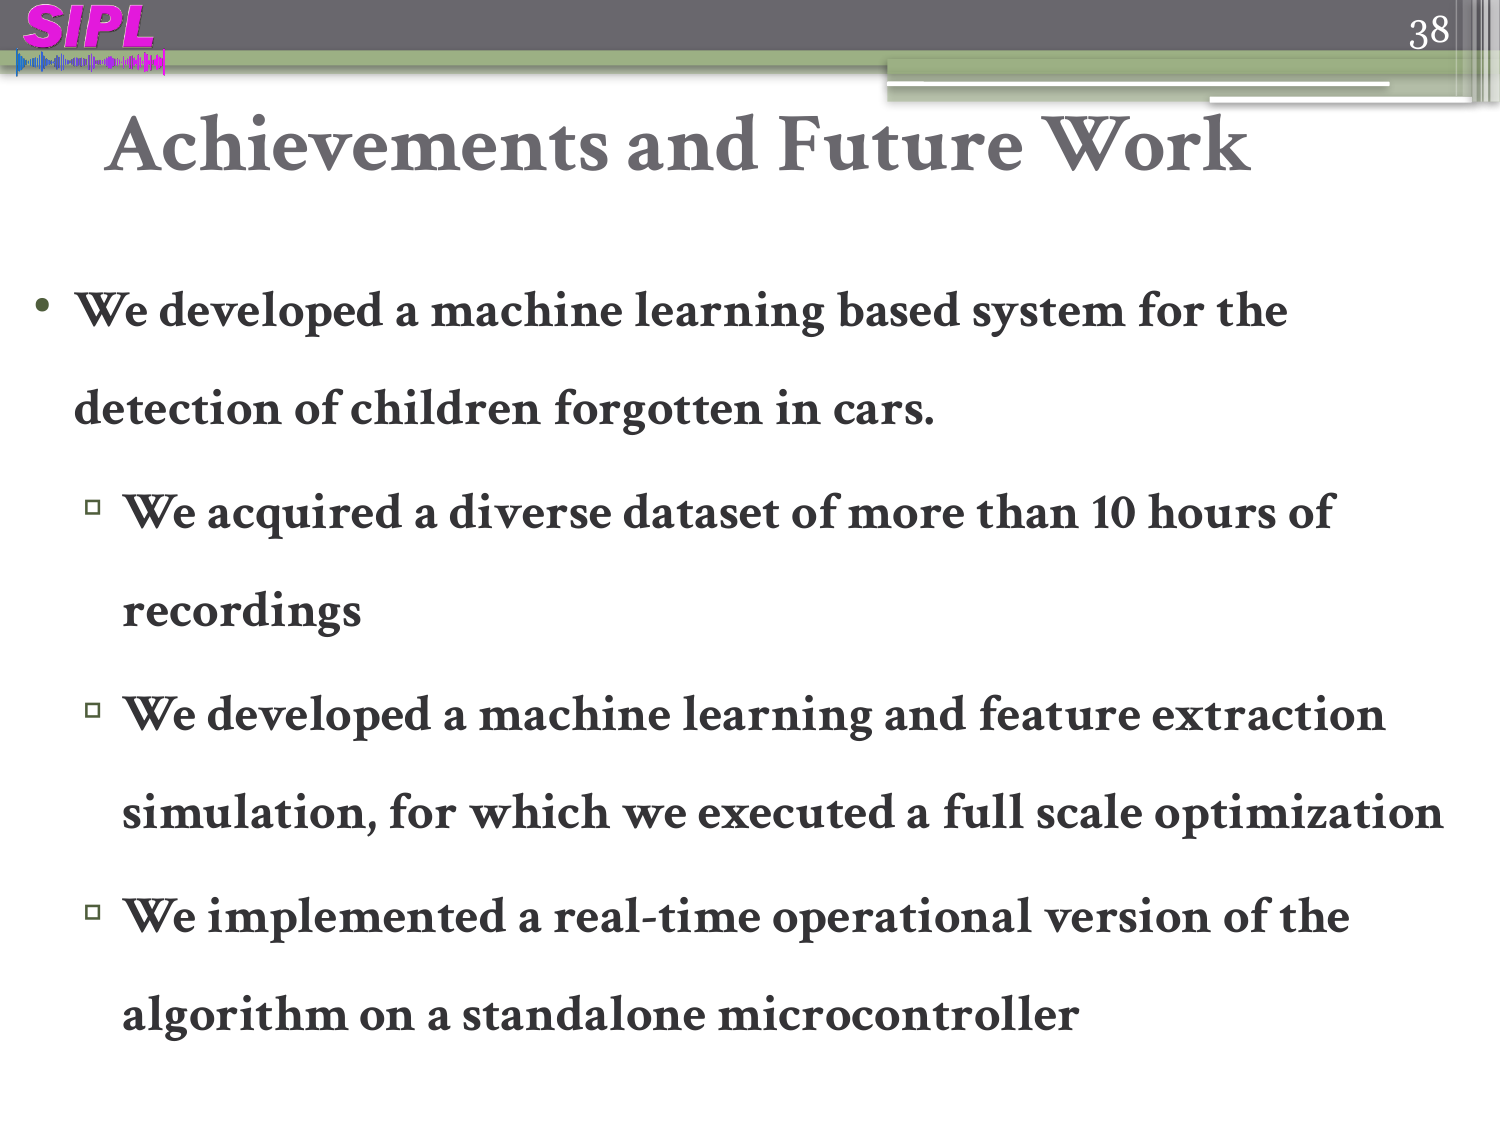

38
Achievements and Future Work
We developed a machine learning based system for the detection of children forgotten in cars.
We acquired a diverse dataset of more than 10 hours of recordings
We developed a machine learning and feature extraction simulation, for which we executed a full scale optimization
We implemented a real-time operational version of the algorithm on a standalone microcontroller